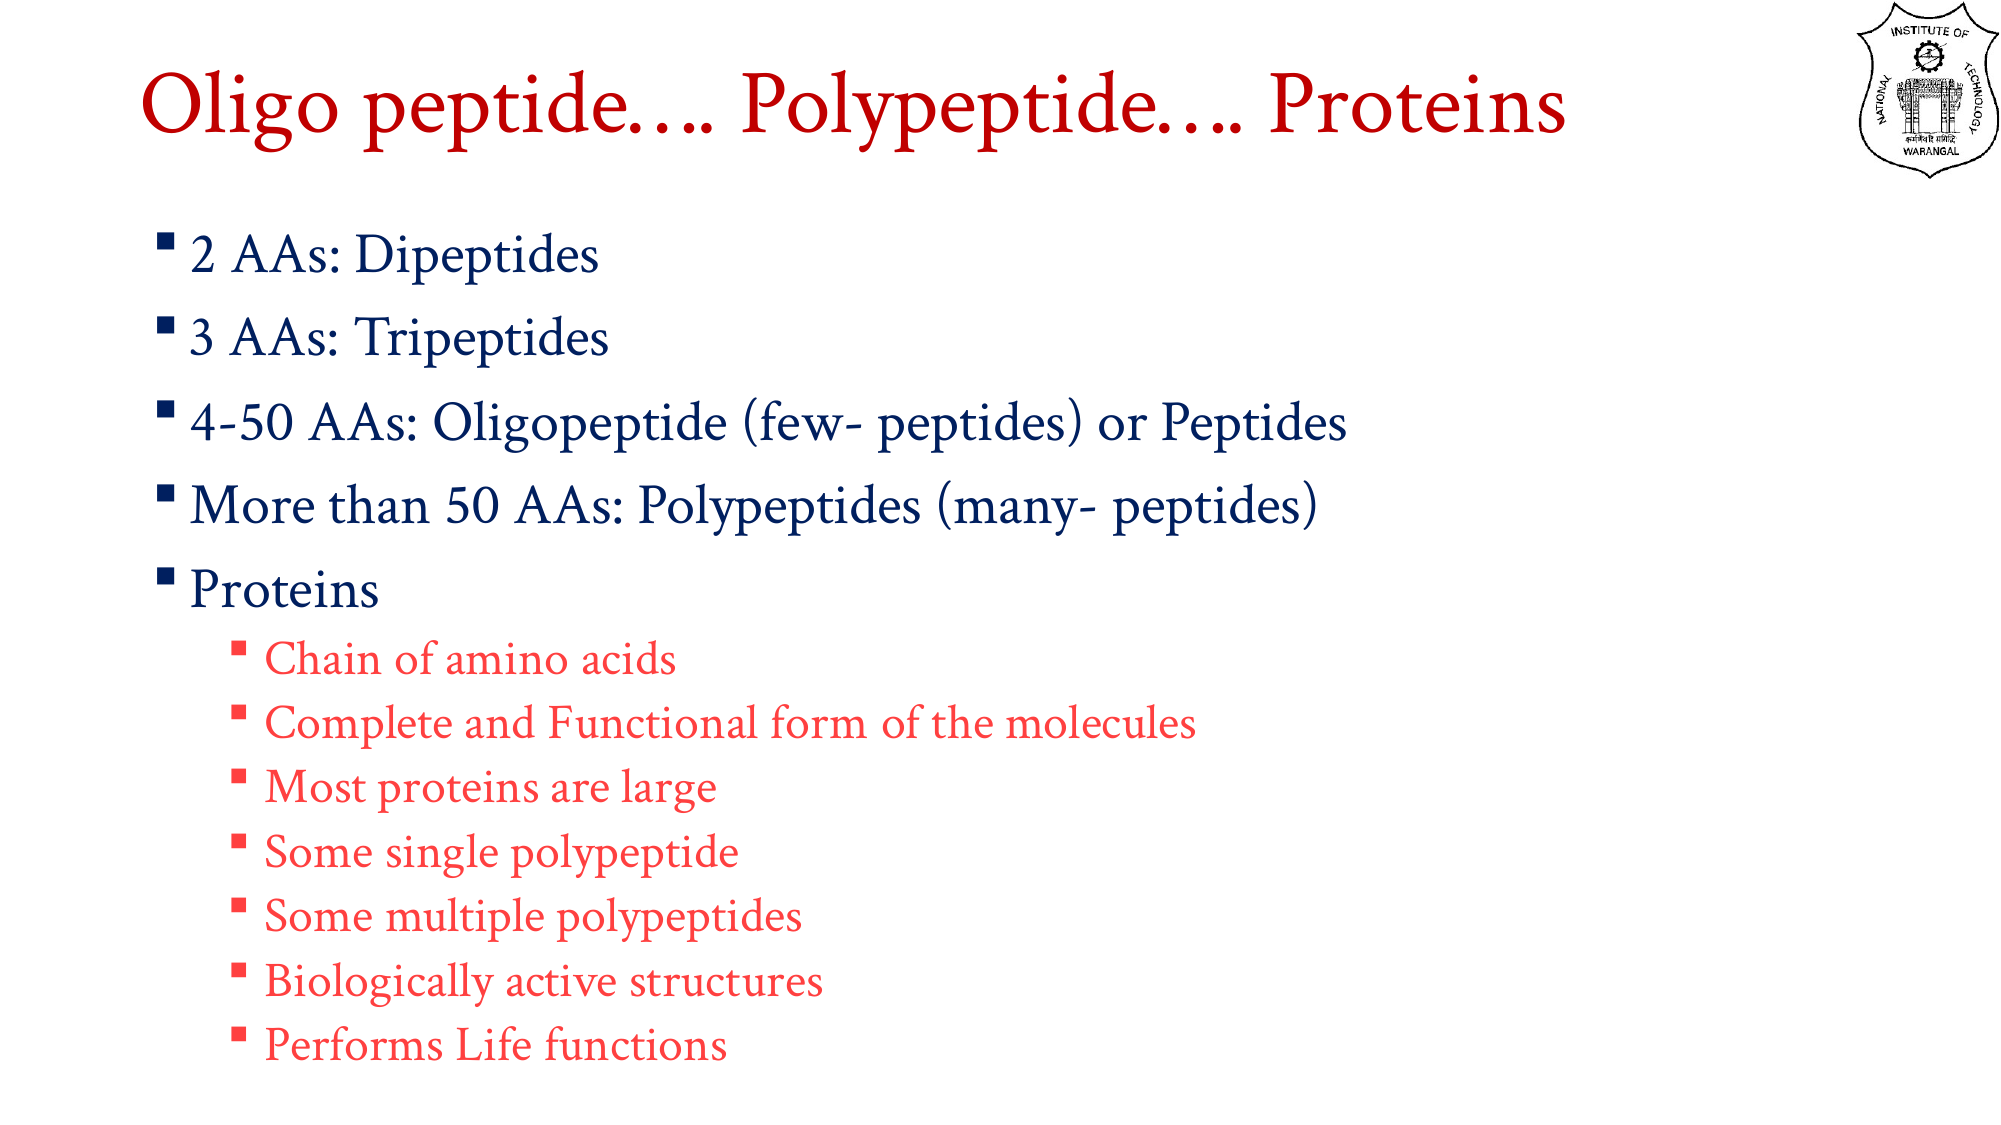

# Oligo peptide…. Polypeptide…. Proteins
2 AAs: Dipeptides
3 AAs: Tripeptides
4-50 AAs: Oligopeptide (few- peptides) or Peptides
More than 50 AAs: Polypeptides (many- peptides)
Proteins
Chain of amino acids
Complete and Functional form of the molecules
Most proteins are large
Some single polypeptide
Some multiple polypeptides
Biologically active structures
Performs Life functions